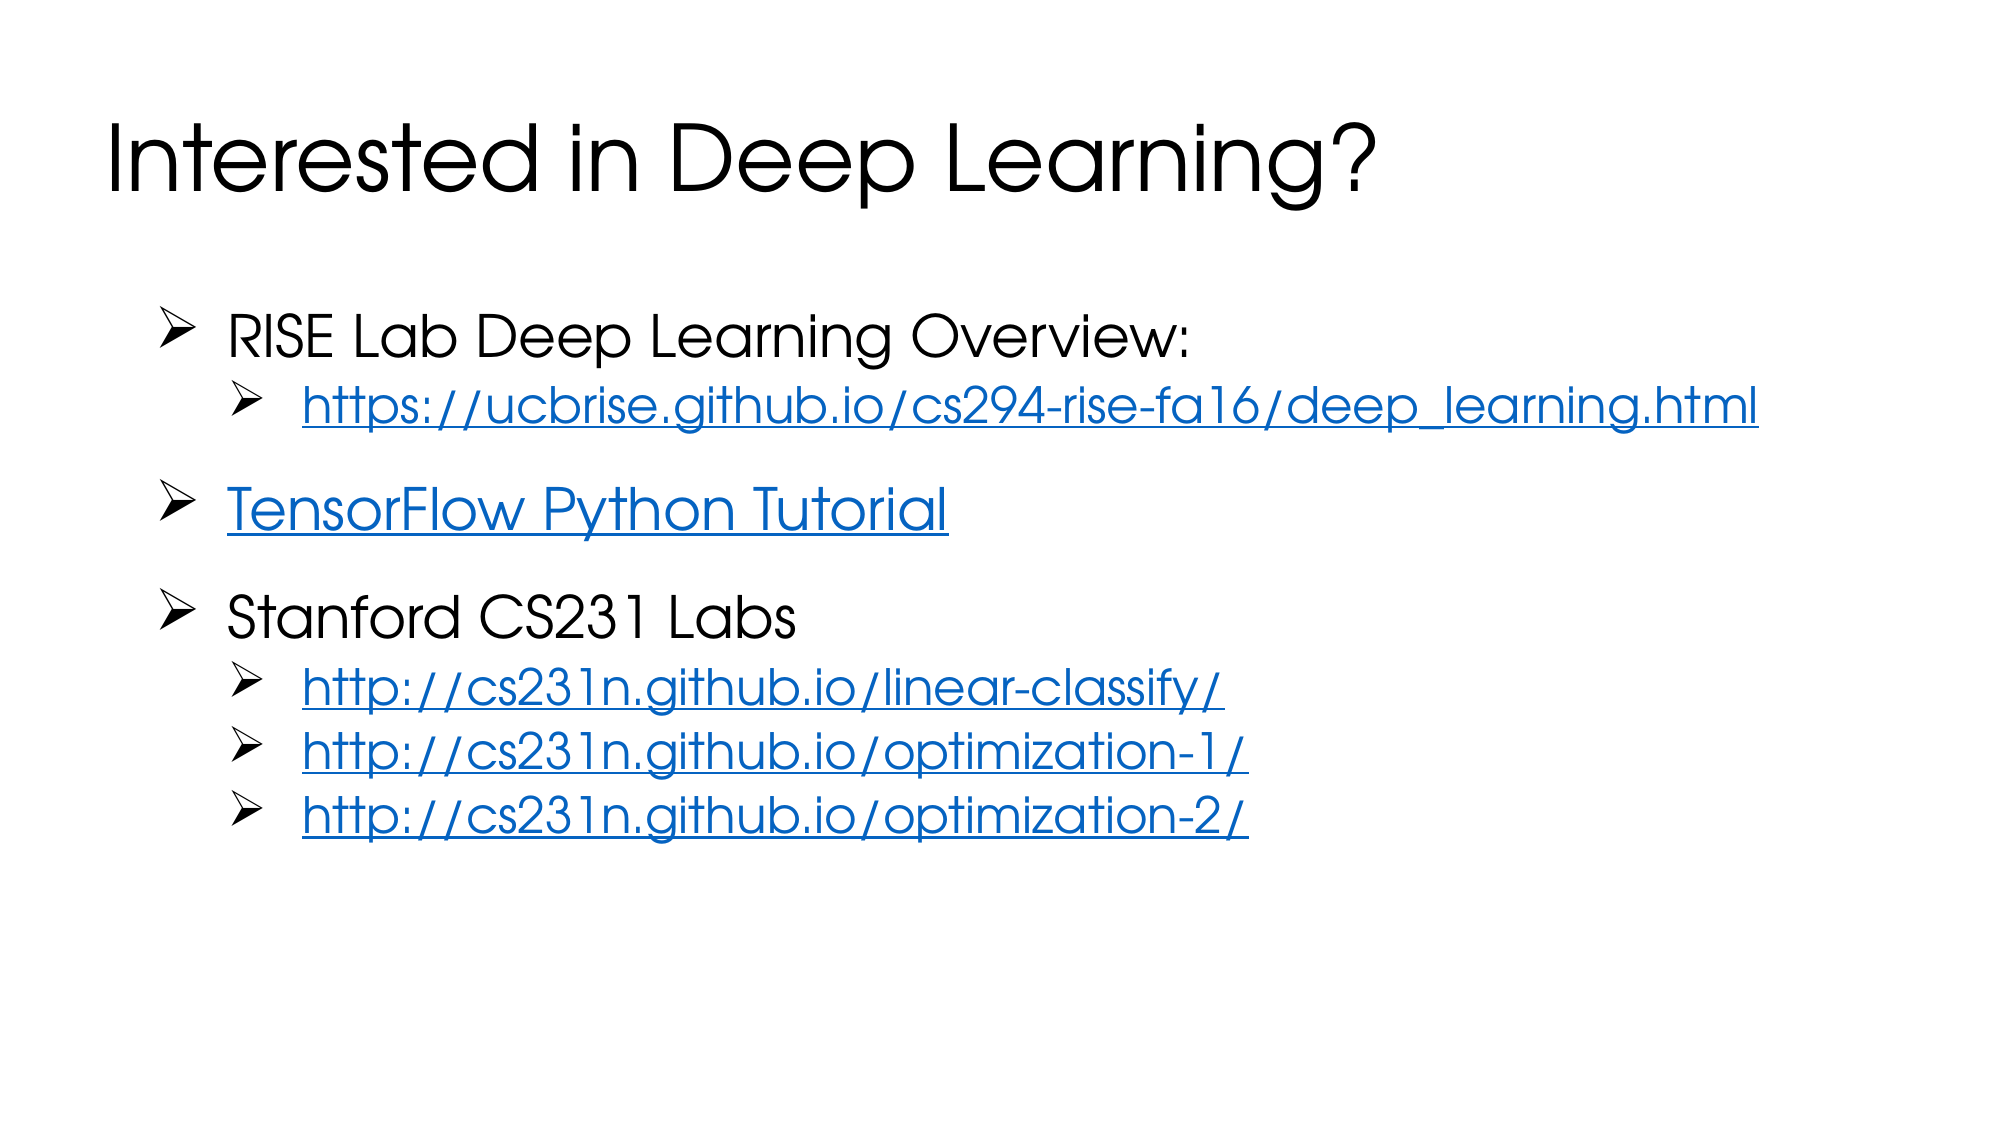

# Interested in Deep Learning?
RISE Lab Deep Learning Overview:
https://ucbrise.github.io/cs294-rise-fa16/deep_learning.html
TensorFlow Python Tutorial
Stanford CS231 Labs
http://cs231n.github.io/linear-classify/
http://cs231n.github.io/optimization-1/
http://cs231n.github.io/optimization-2/